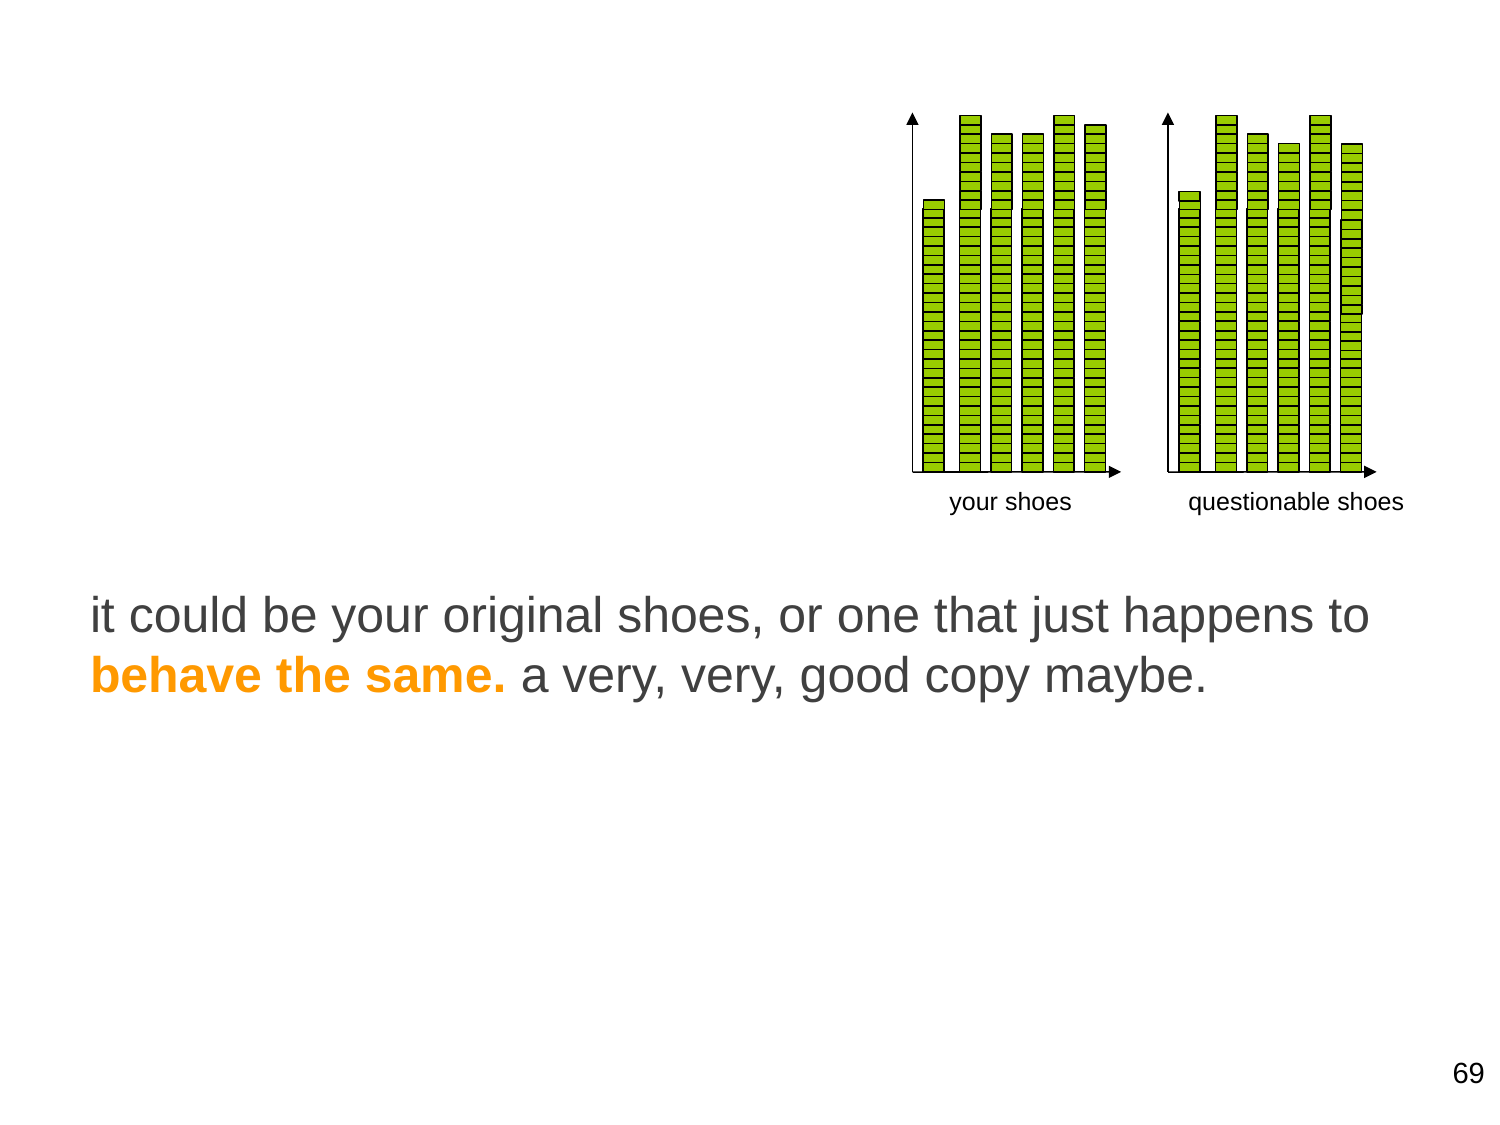

your shoes
questionable shoes

it could be your original shoes, or one that just happens to behave the same. a very, very, good copy maybe.
69